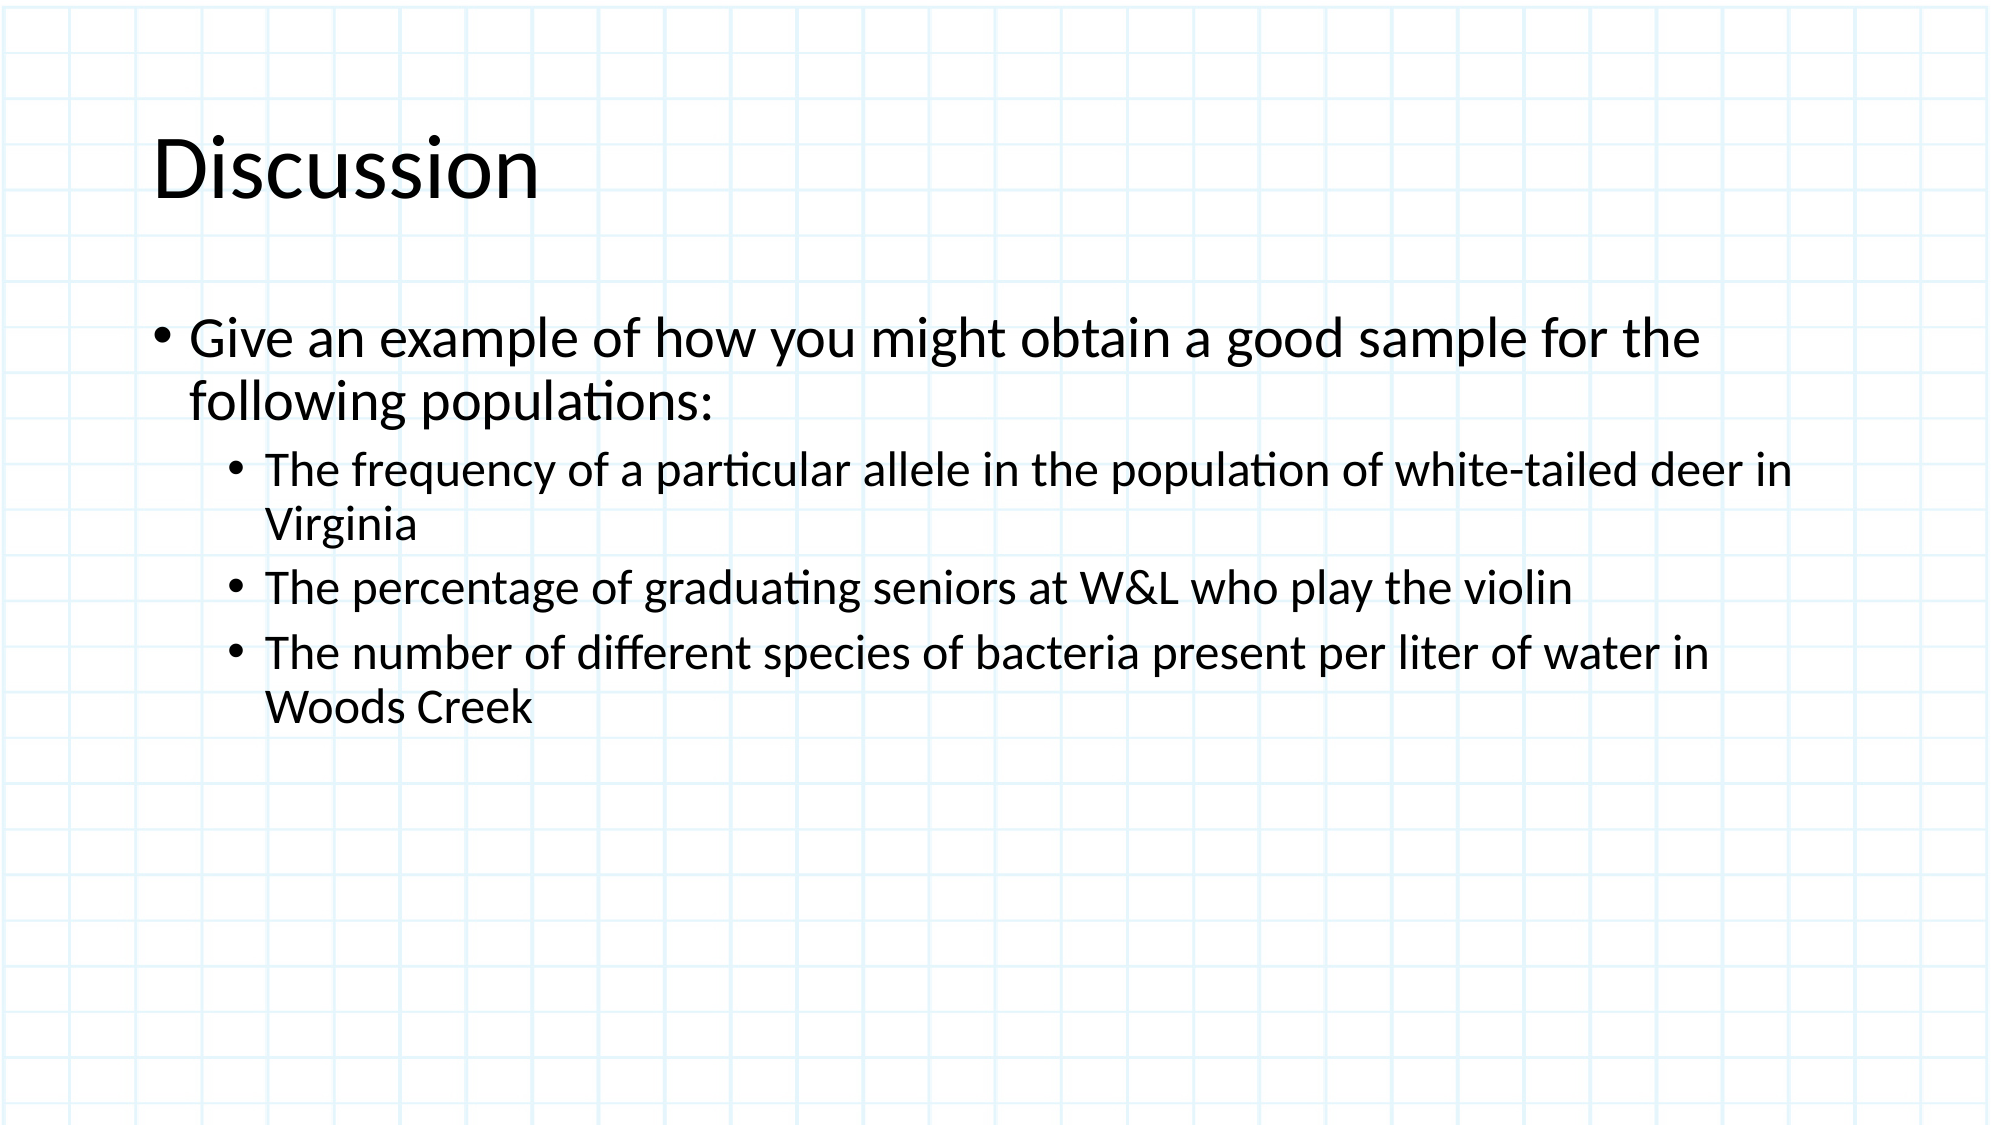

# Discussion
Give an example of how you might obtain a good sample for the following populations:
The frequency of a particular allele in the population of white-tailed deer in Virginia
The percentage of graduating seniors at W&L who play the violin
The number of different species of bacteria present per liter of water in Woods Creek